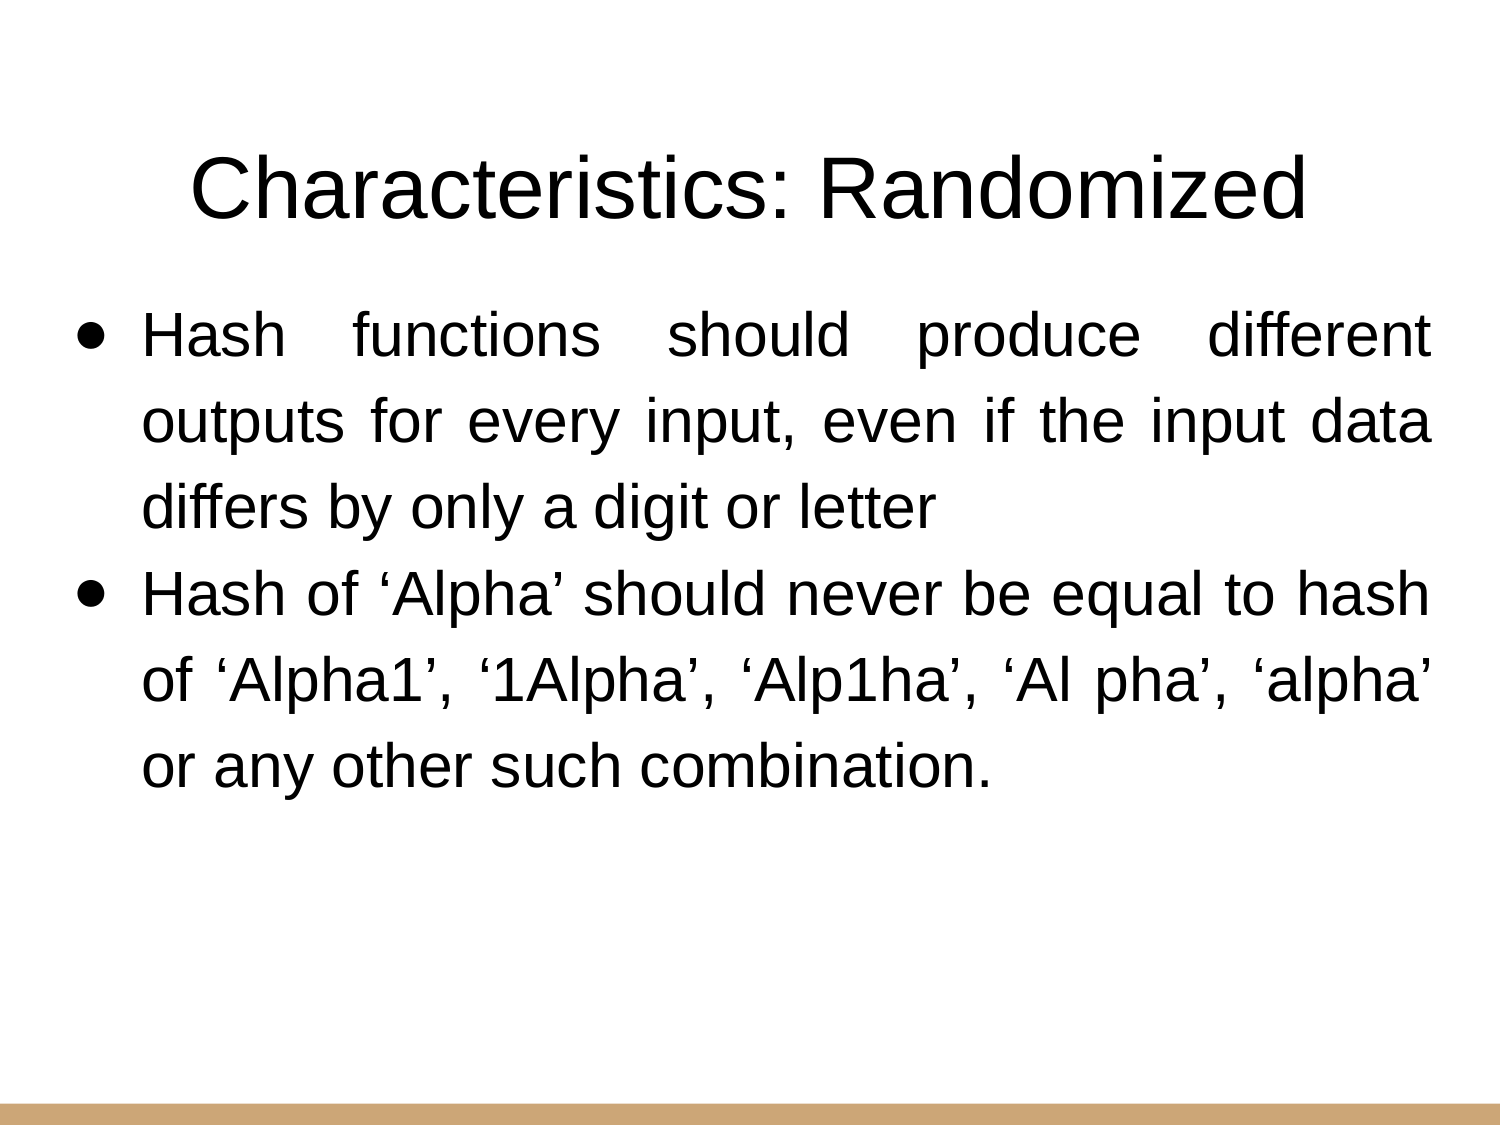

# Characteristics: Randomized
Hash functions should produce different outputs for every input, even if the input data differs by only a digit or letter
Hash of ‘Alpha’ should never be equal to hash of ‘Alpha1’, ‘1Alpha’, ‘Alp1ha’, ‘Al pha’, ‘alpha’ or any other such combination.